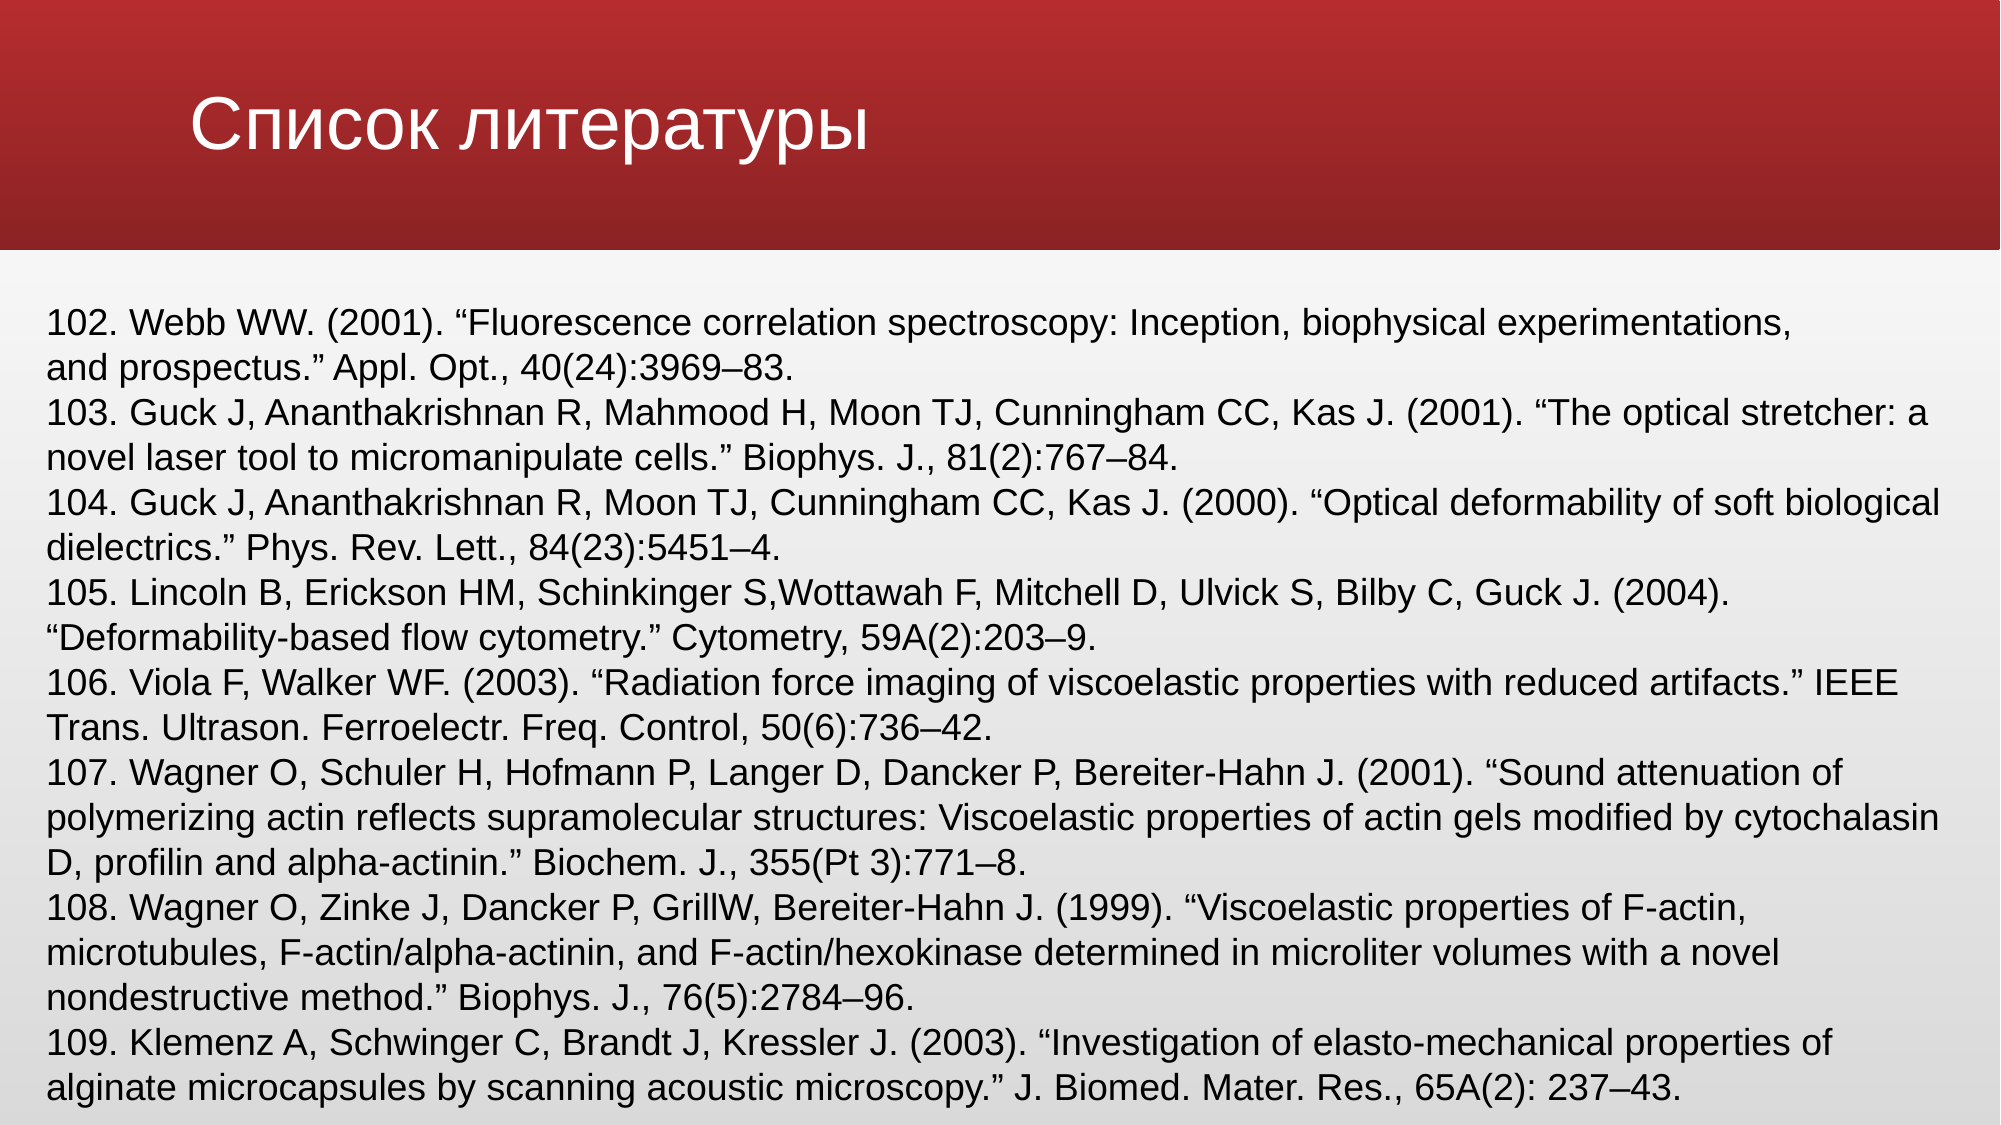

# Список литературы
102. Webb WW. (2001). “Fluorescence correlation spectroscopy: Inception, biophysical experimentations,
and prospectus.” Appl. Opt., 40(24):3969–83.
103. Guck J, Ananthakrishnan R, Mahmood H, Moon TJ, Cunningham CC, Kas J. (2001). “The optical stretcher: a novel laser tool to micromanipulate cells.” Biophys. J., 81(2):767–84.
104. Guck J, Ananthakrishnan R, Moon TJ, Cunningham CC, Kas J. (2000). “Optical deformability of soft biological dielectrics.” Phys. Rev. Lett., 84(23):5451–4.
105. Lincoln B, Erickson HM, Schinkinger S,Wottawah F, Mitchell D, Ulvick S, Bilby C, Guck J. (2004). “Deformability-based flow cytometry.” Cytometry, 59A(2):203–9.
106. Viola F, Walker WF. (2003). “Radiation force imaging of viscoelastic properties with reduced artifacts.” IEEE Trans. Ultrason. Ferroelectr. Freq. Control, 50(6):736–42.
107. Wagner O, Schuler H, Hofmann P, Langer D, Dancker P, Bereiter-Hahn J. (2001). “Sound attenuation of polymerizing actin reflects supramolecular structures: Viscoelastic properties of actin gels modified by cytochalasin D, profilin and alpha-actinin.” Biochem. J., 355(Pt 3):771–8.
108. Wagner O, Zinke J, Dancker P, GrillW, Bereiter-Hahn J. (1999). “Viscoelastic properties of F-actin, microtubules, F-actin/alpha-actinin, and F-actin/hexokinase determined in microliter volumes with a novel nondestructive method.” Biophys. J., 76(5):2784–96.
109. Klemenz A, Schwinger C, Brandt J, Kressler J. (2003). “Investigation of elasto-mechanical properties of alginate microcapsules by scanning acoustic microscopy.” J. Biomed. Mater. Res., 65A(2): 237–43.